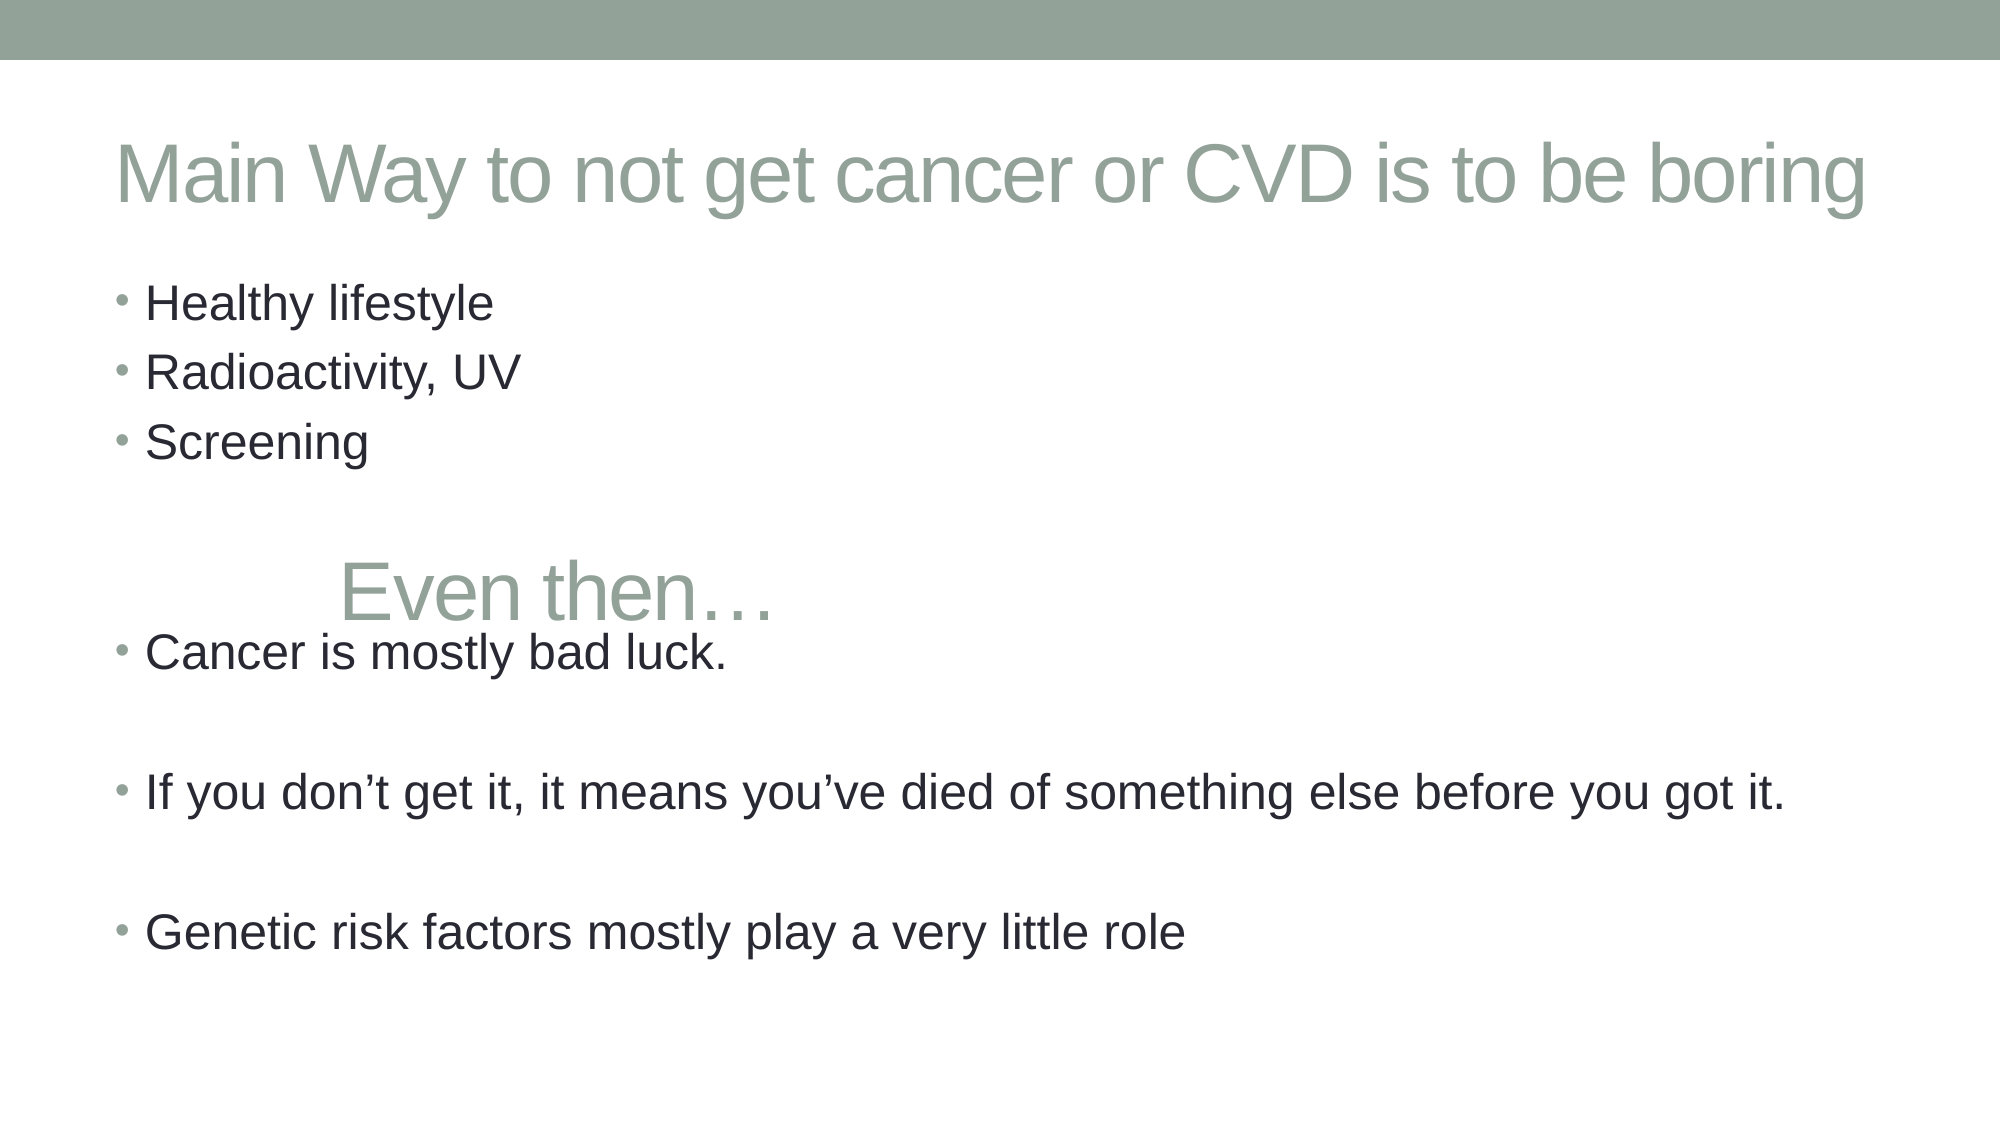

# Main Way to not get cancer or CVD is to be boring
Healthy lifestyle
Radioactivity, UV
Screening

Cancer is mostly bad luck.

If you don’t get it, it means you’ve died of something else before you got it.

Genetic risk factors mostly play a very little role

Even then…